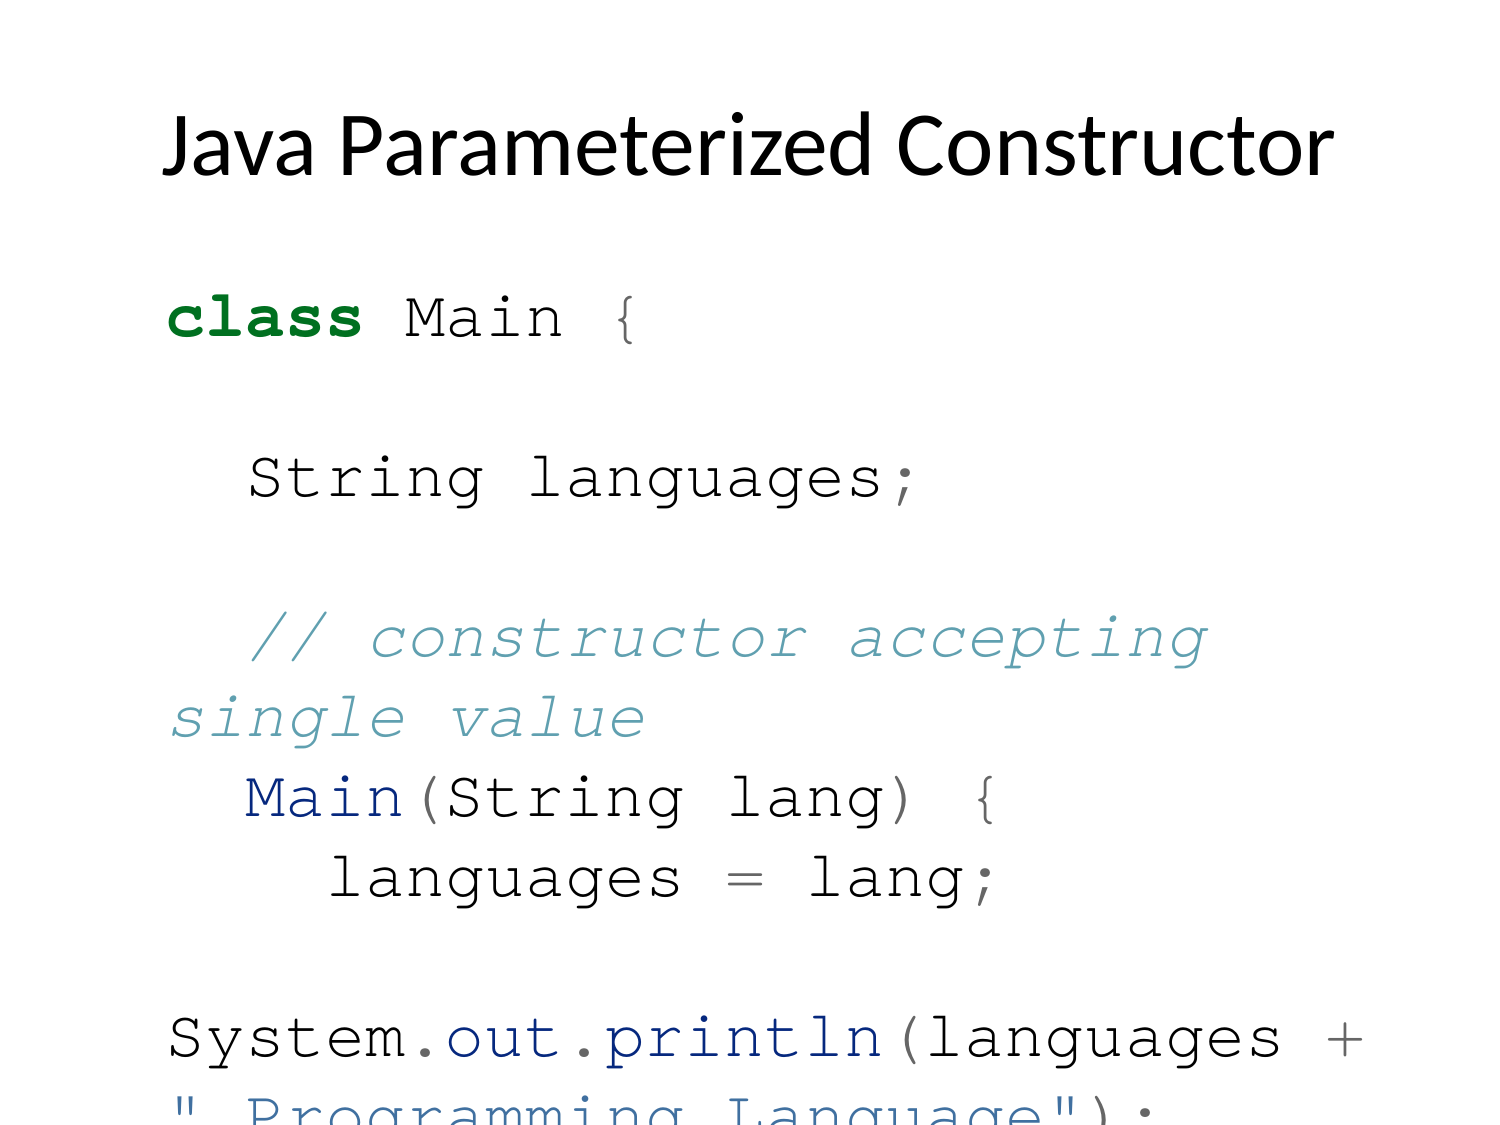

# Java Parameterized Constructor
class Main {
  String languages;
  // constructor accepting single value
  Main(String lang) {
    languages = lang;
    System.out.println(languages + " Programming Language");
  }
  public static void main(String[] args) {
    // call constructor by passing a single value
    Main obj1 = new Main("Java");
    Main obj2 = new Main("Python");
    Main obj3 = new Main("C");
  }
}